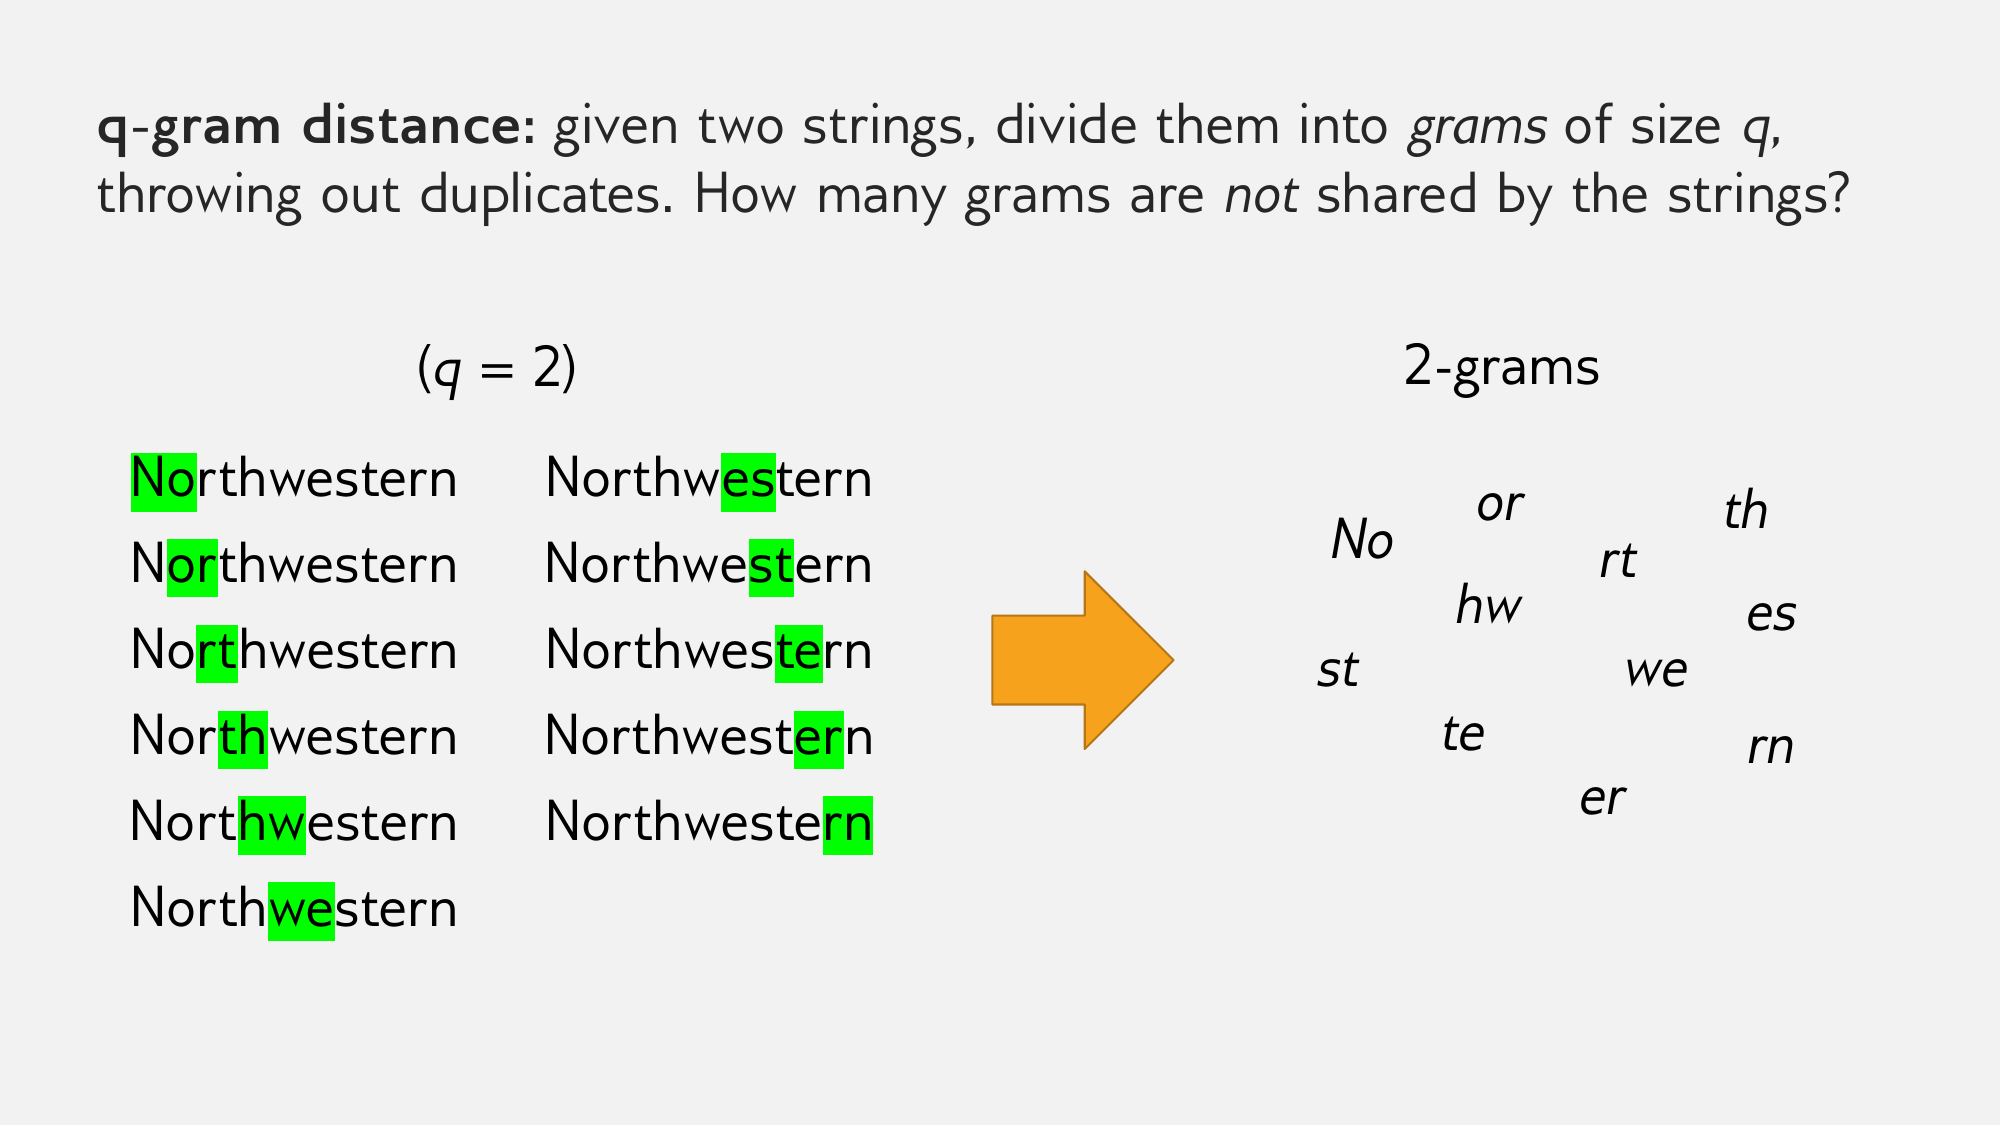

q-gram distance: given two strings, divide them into grams of size q, throwing out duplicates. How many grams are not shared by the strings?
2-grams
(q = 2)
Northwestern
Northwestern
or
th
No
rt
Northwestern
Northwestern
hw
es

Northwestern
Northwestern
st
we
te
Northwestern
Northwestern
rn
er
Northwestern
Northwestern
Northwestern